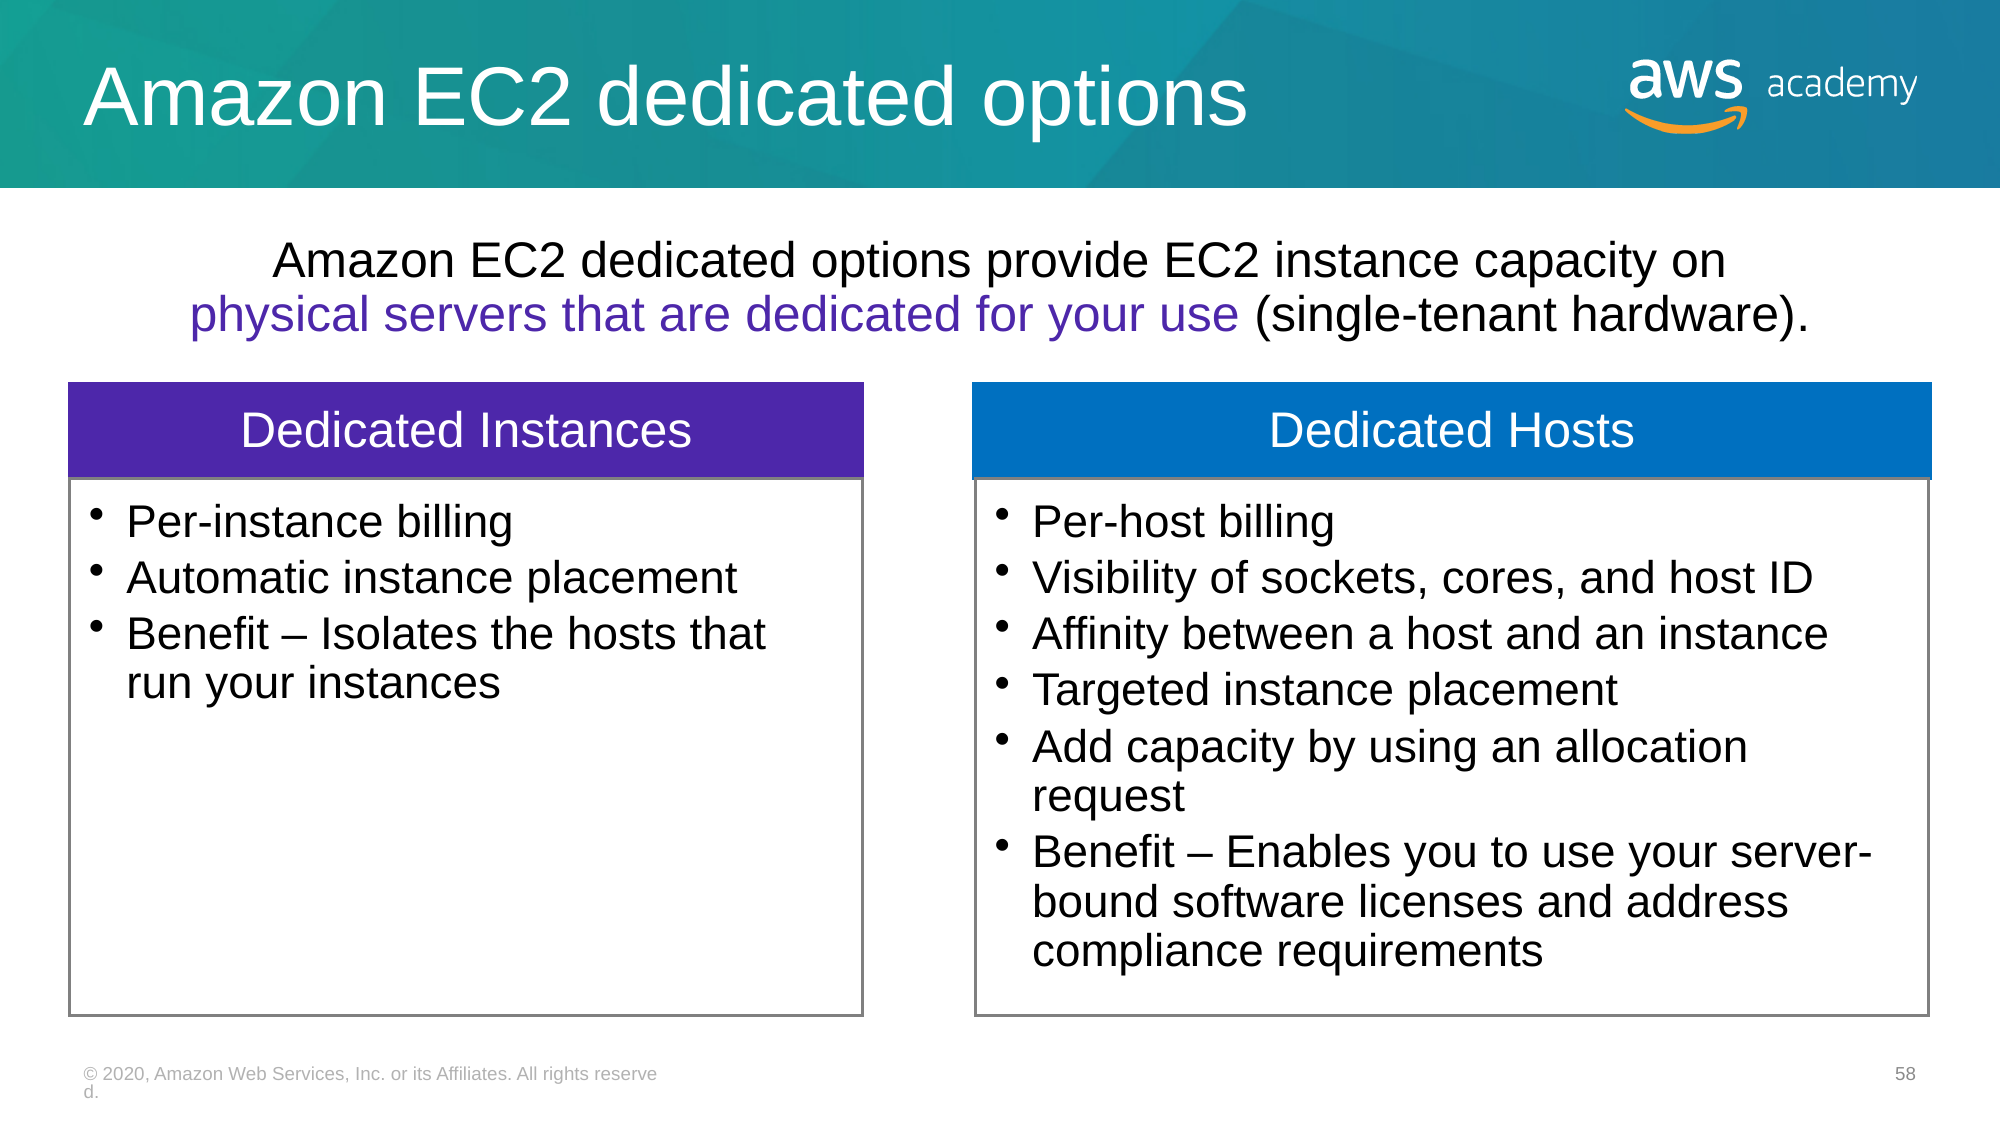

# Amazon EC2 dedicated options
Amazon EC2 dedicated options provide EC2 instance capacity on
 physical servers that are dedicated for your use (single-tenant hardware).
Dedicated Instances
Per-instance billing
Automatic instance placement
Benefit – Isolates the hosts that run your instances
Dedicated Hosts
Per-host billing
Visibility of sockets, cores, and host ID
Affinity between a host and an instance
Targeted instance placement
Add capacity by using an allocation request
Benefit – Enables you to use your server-bound software licenses and address compliance requirements
© 2020, Amazon Web Services, Inc. or its Affiliates. All rights reserved.
58